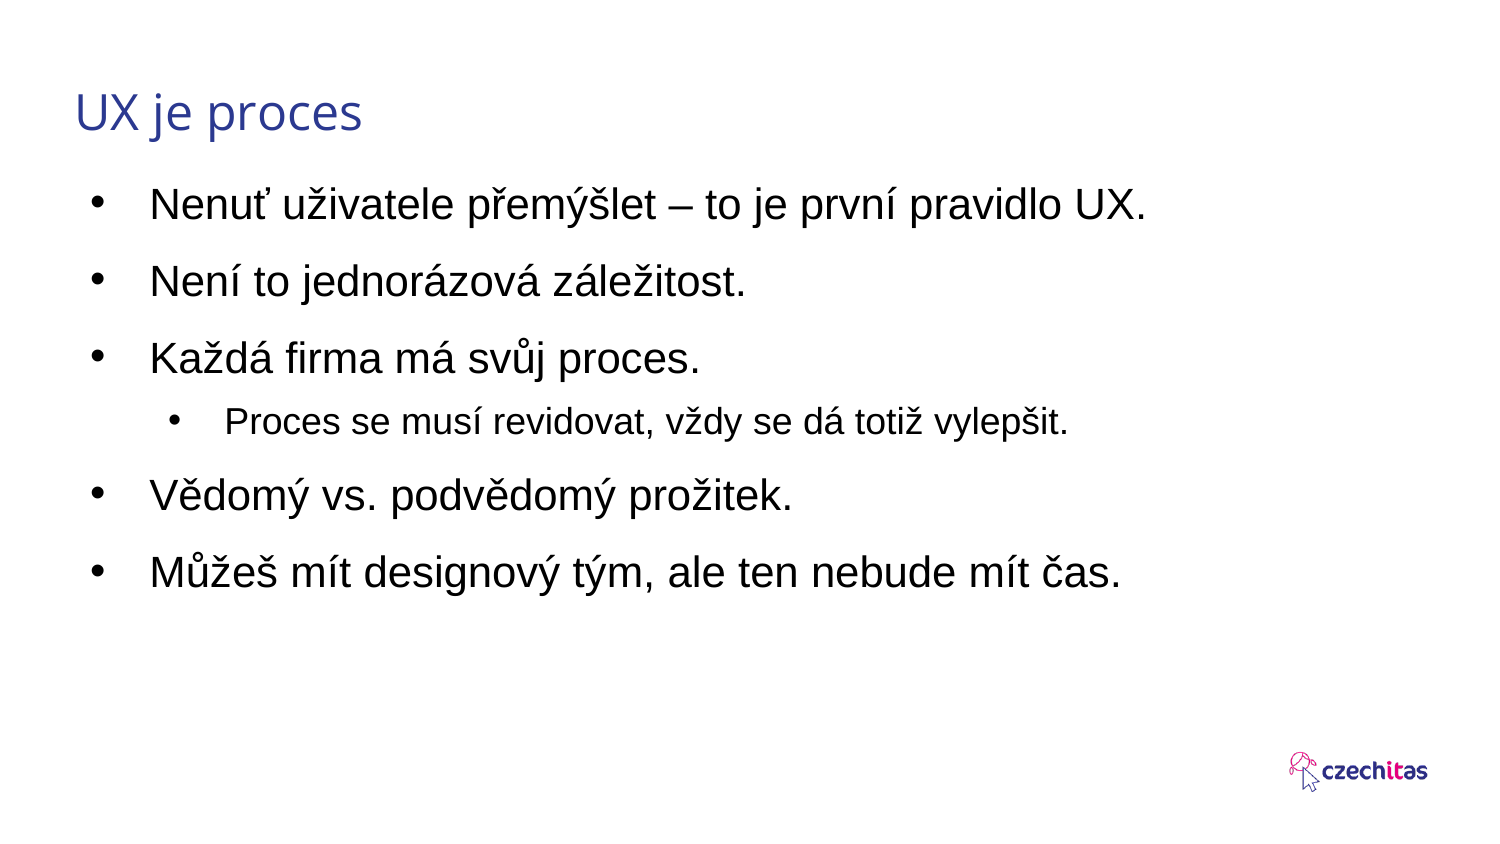

# UX je proces
Nenuť uživatele přemýšlet – to je první pravidlo UX.
Není to jednorázová záležitost.
Každá firma má svůj proces.
Proces se musí revidovat, vždy se dá totiž vylepšit.
Vědomý vs. podvědomý prožitek.
Můžeš mít designový tým, ale ten nebude mít čas.